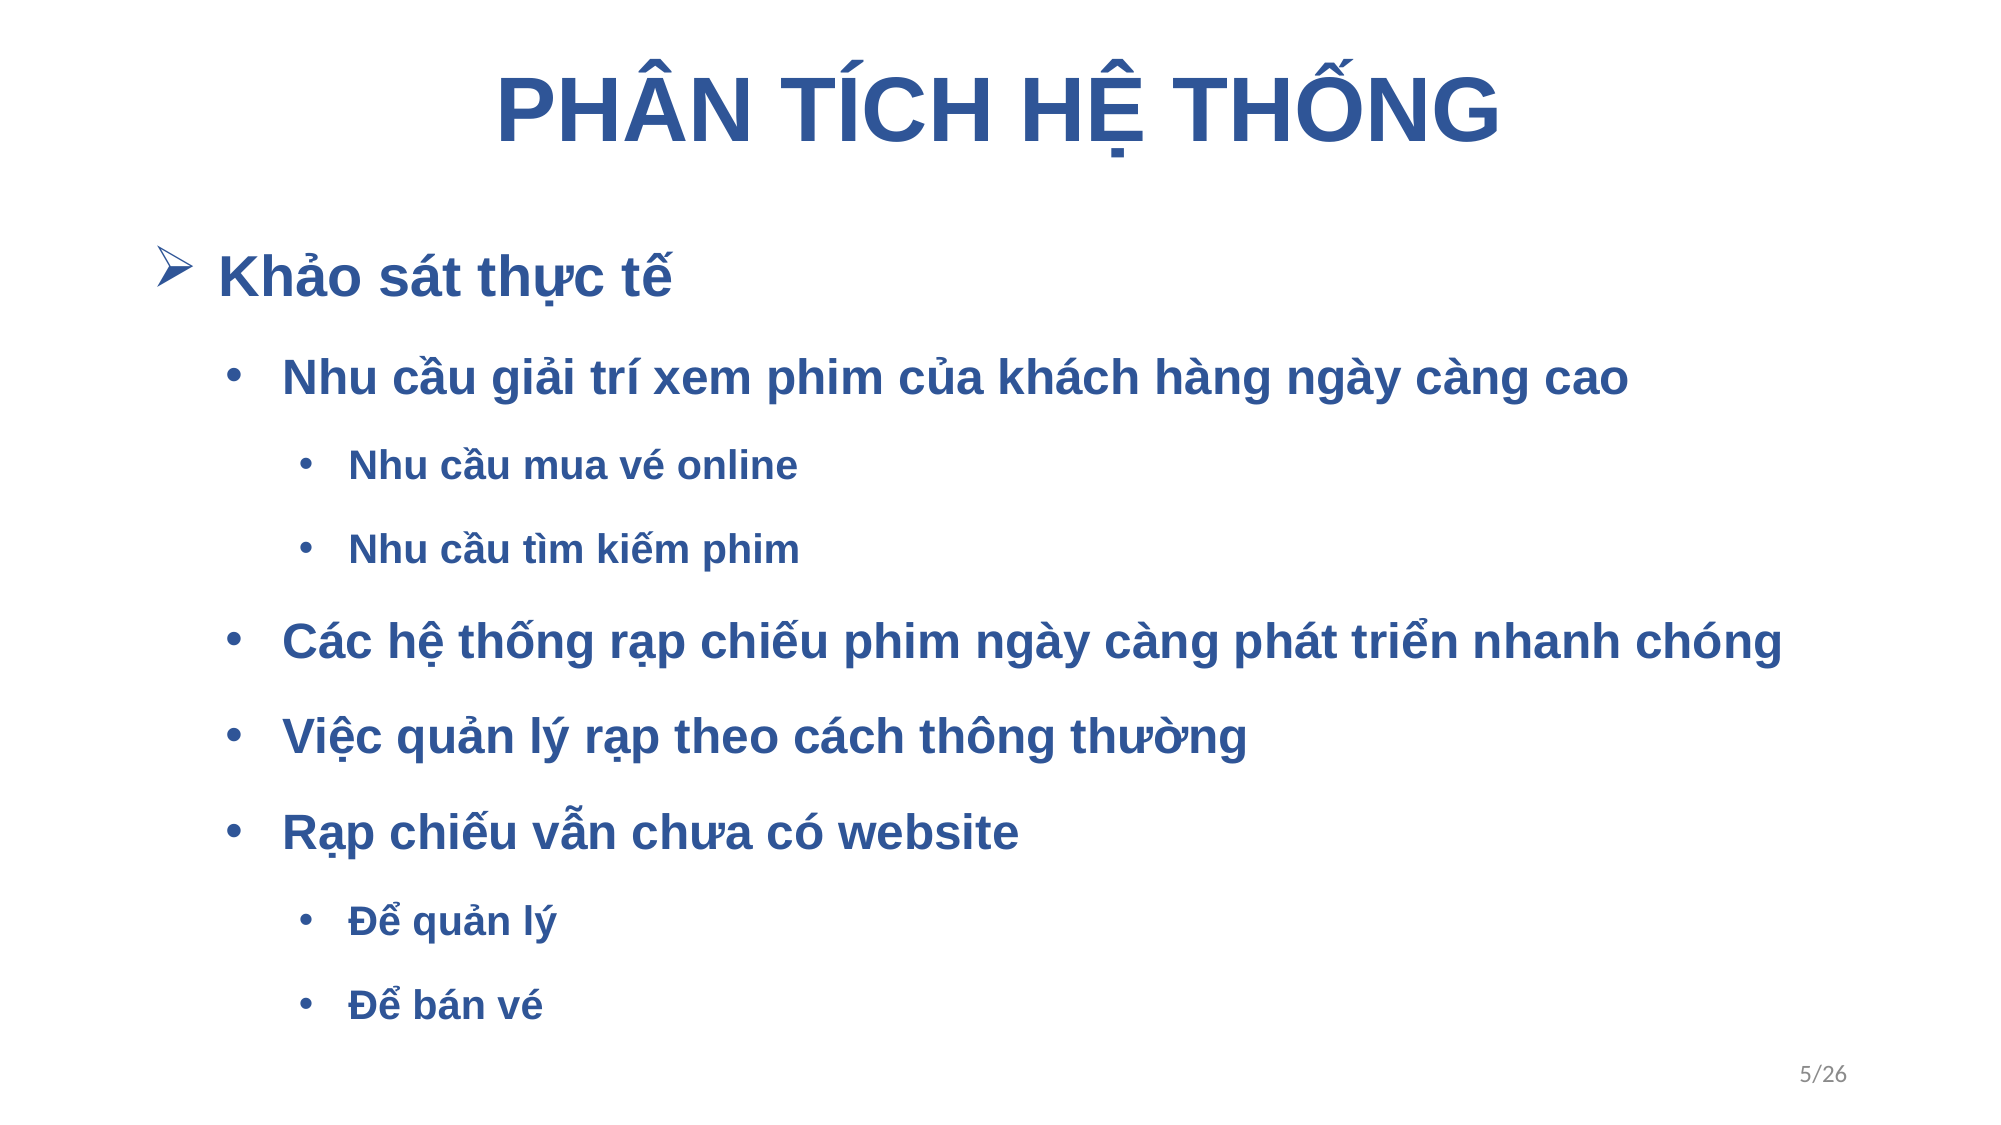

# PHÂN TÍCH HỆ THỐNG
Khảo sát thực tế
Nhu cầu giải trí xem phim của khách hàng ngày càng cao
Nhu cầu mua vé online
Nhu cầu tìm kiếm phim
Các hệ thống rạp chiếu phim ngày càng phát triển nhanh chóng
Việc quản lý rạp theo cách thông thường
Rạp chiếu vẫn chưa có website
Để quản lý
Để bán vé

5/26